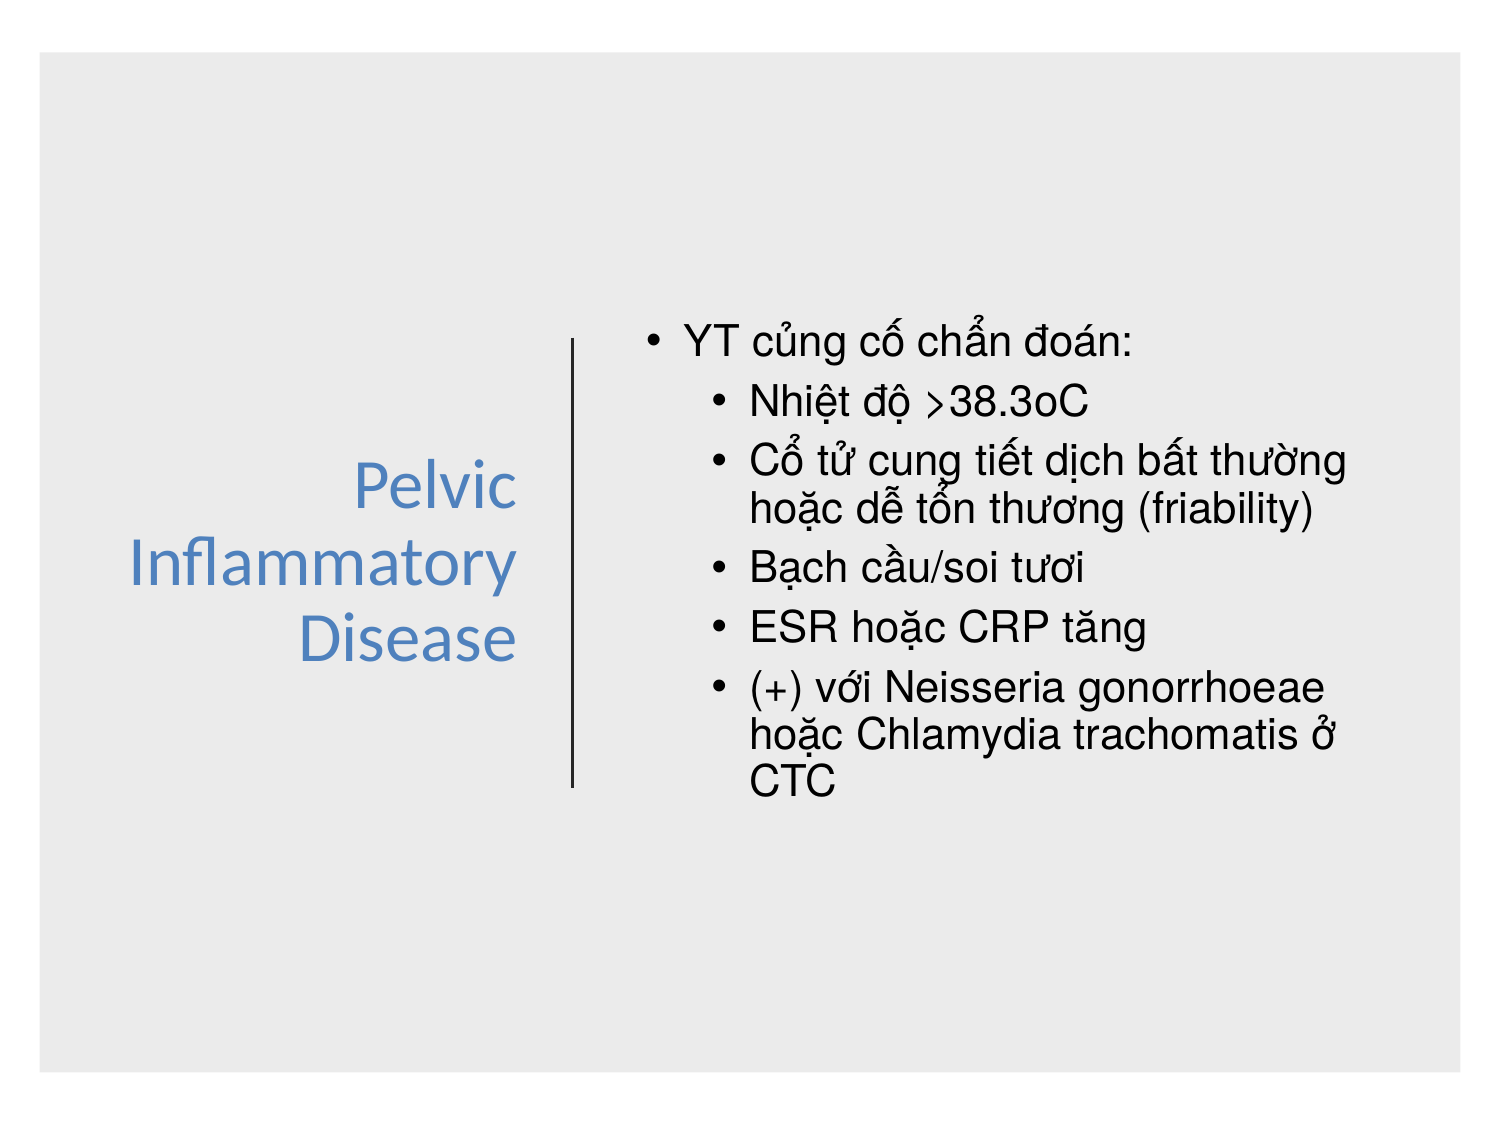

# Pelvic Inflammatory Disease
YT củng cố chẩn đoán:
Nhiệt độ >38.3oC
Cổ tử cung tiết dịch bất thường hoặc dễ tổn thương (friability)
Bạch cầu/soi tươi
ESR hoặc CRP tăng
(+) với Neisseria gonorrhoeae hoặc Chlamydia trachomatis ở CTC